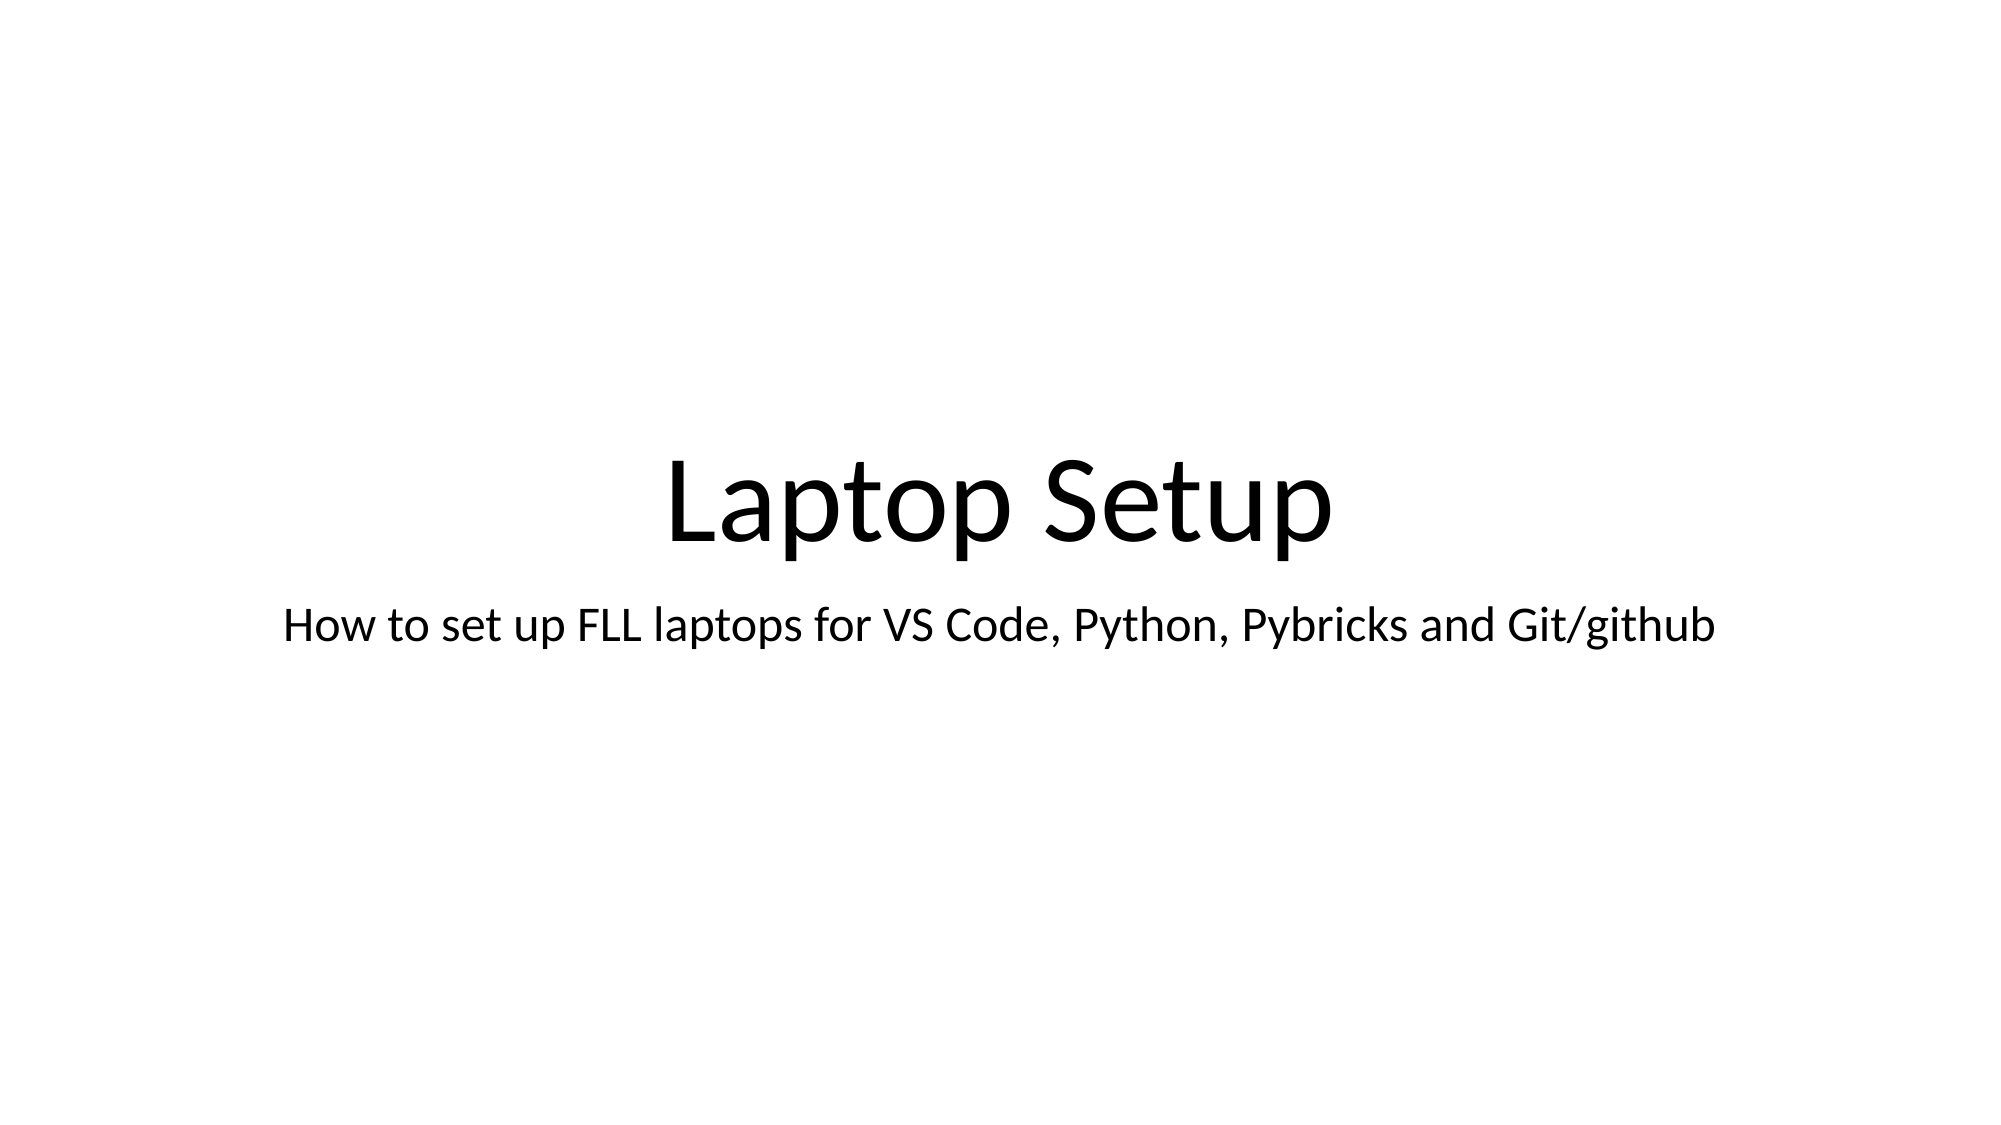

# Laptop Setup
How to set up FLL laptops for VS Code, Python, Pybricks and Git/github